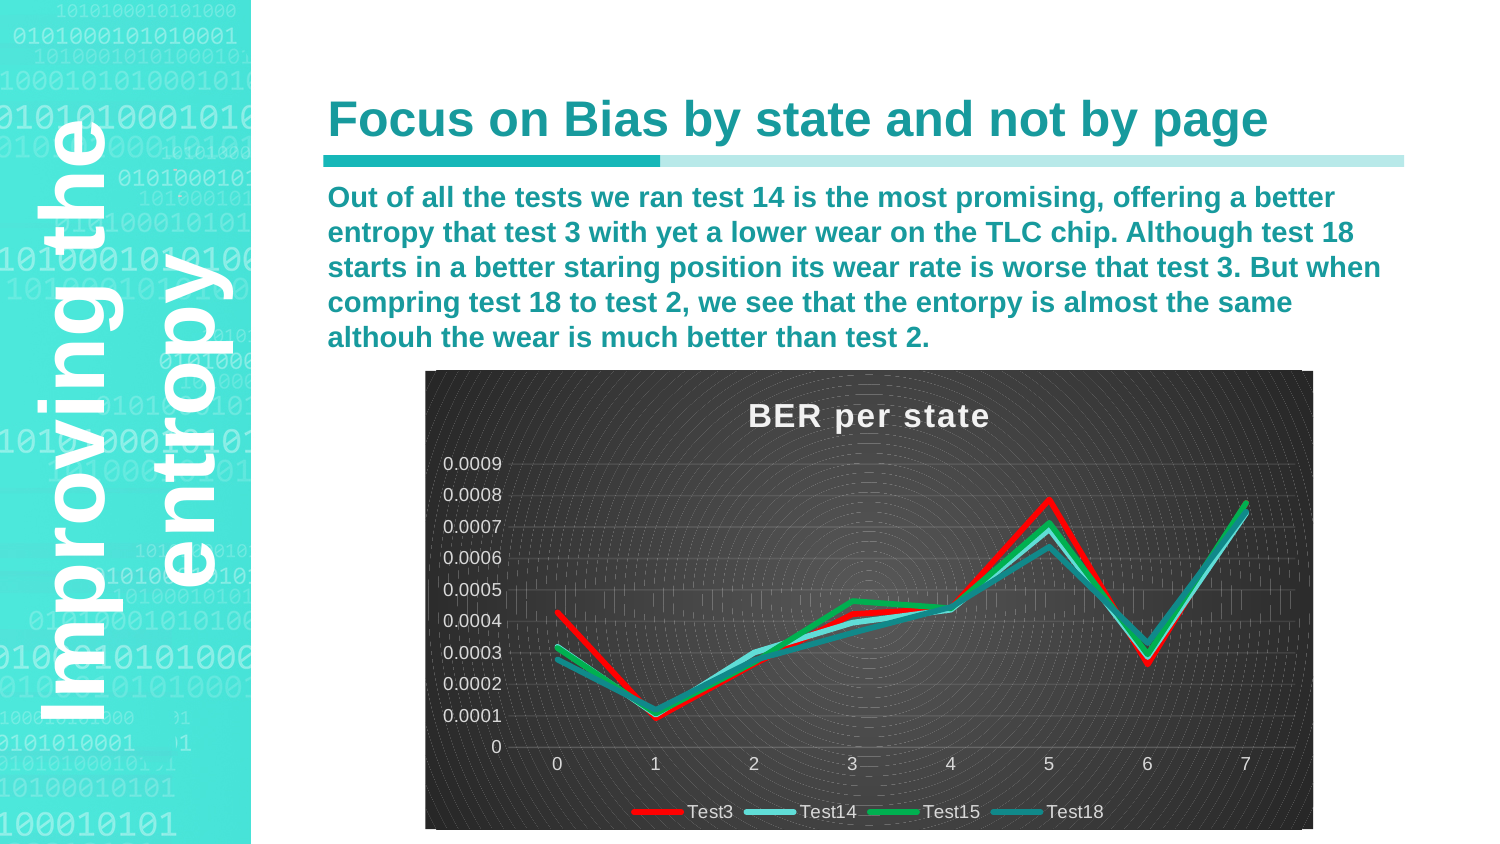

Agenda Style
Focus on Bias by state and not by page
Out of all the tests we ran test 14 is the most promising, offering a better entropy that test 3 with yet a lower wear on the TLC chip. Although test 18 starts in a better staring position its wear rate is worse that test 3. But when compring test 18 to test 2, we see that the entorpy is almost the same althouh the wear is much better than test 2.

Improving the entropy

### Chart: BER per state

| Category | Test3 | Test14 | Test15 | Test18 |
|---|---|---|---|---|
| 0 | 0.00042854211735868724 | 0.00031945462288818596 | 0.0003154572403105003 | 0.0002790167074183149 |
| 1 | 9.25967586532868e-05 | 0.00010382168843622747 | 0.00010798325167854373 | 0.00011890230739165214 |
| 2 | 0.0002650996976197401 | 0.0003013687592410801 | 0.0002704466471543533 | 0.0002768585932955207 |
| 3 | 0.00042309025884113824 | 0.00039604570774554 | 0.0004646280616758774 | 0.00036378449119522005 |
| 4 | 0.0004420108022166473 | 0.00043733605604336345 | 0.00044183336590435335 | 0.0004455711744958309 |
| 5 | 0.0007873636940687415 | 0.0006930883443468828 | 0.0007131318777874733 | 0.0006372607166230366 |
| 6 | 0.0002633162449098313 | 0.00028724893803325576 | 0.0002953436886452879 | 0.00033133797962720576 |
| 7 | 0.0007766236842822863 | 0.0007442686840247479 | 0.0007764047767294455 | 0.0007485605313469555 |